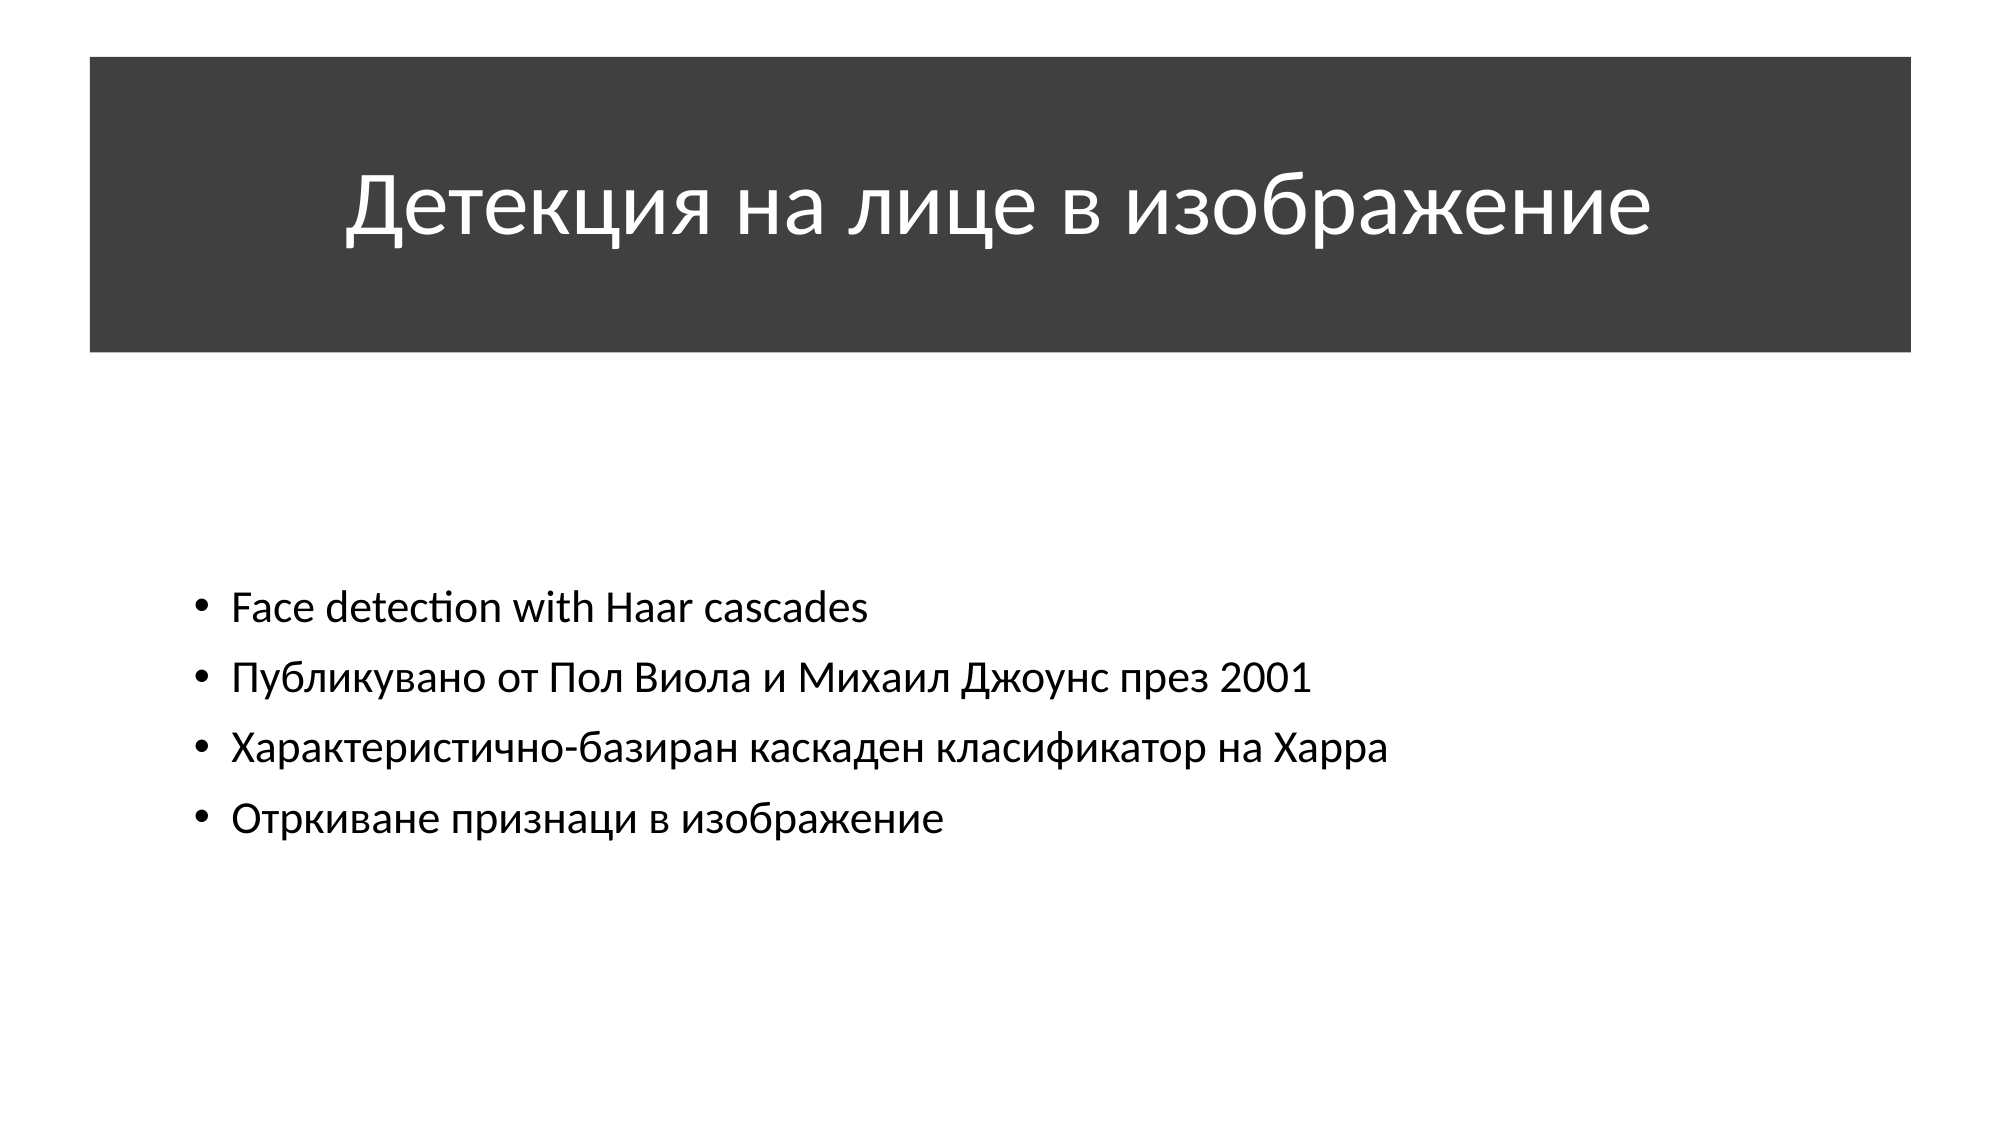

# Детекция на лице в изображение
Face detection with Haar cascades
Публикувано от Пол Виола и Михаил Джоунс през 2001
Характеристично-базиран каскаден класификатор на Харра
Отркиване признаци в изображение